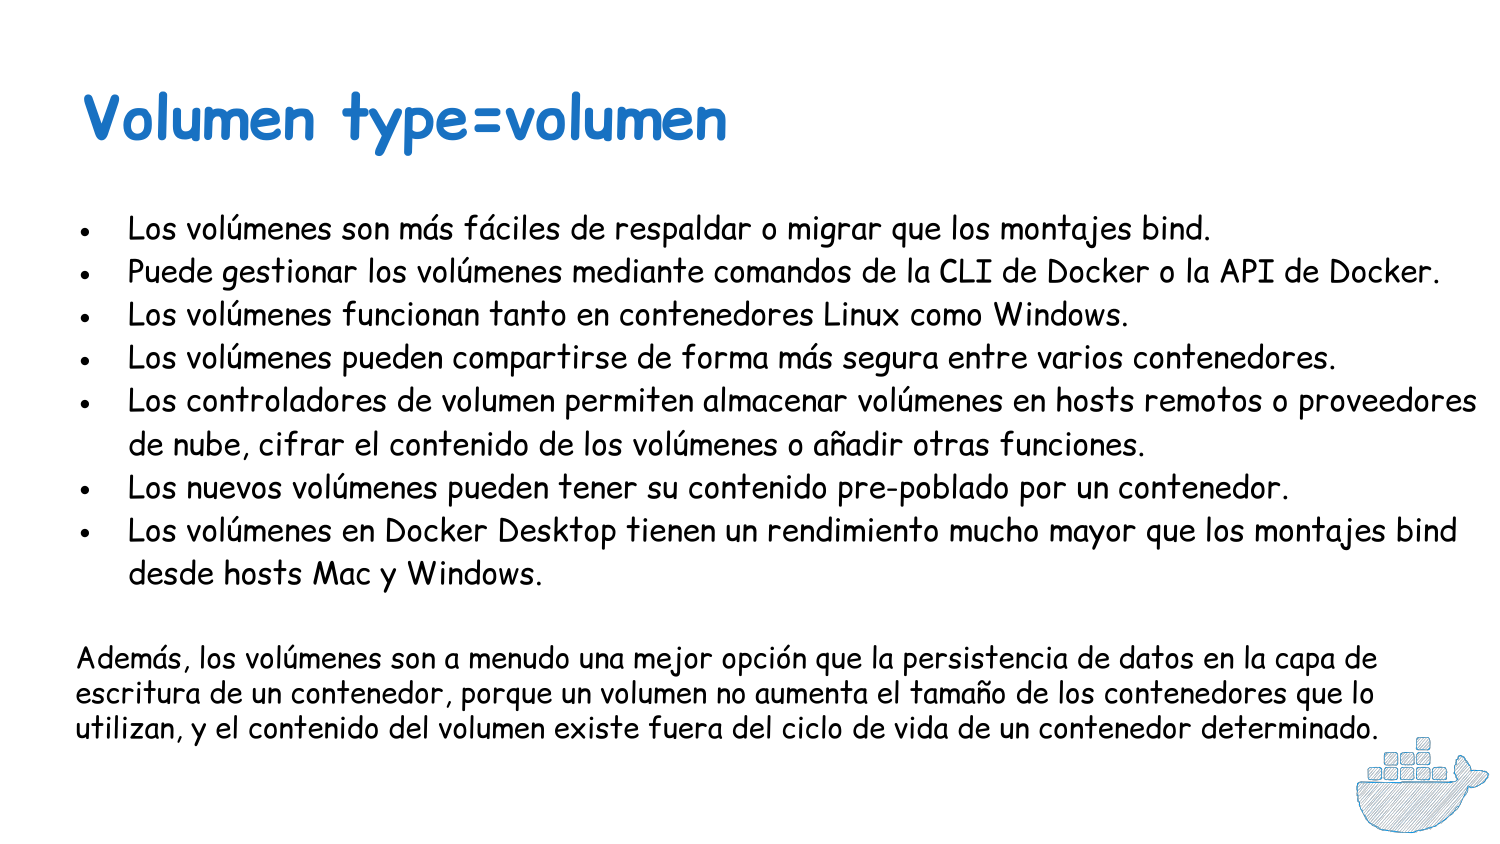

Volumen type=volumen
Los volúmenes son más fáciles de respaldar o migrar que los montajes bind.
Puede gestionar los volúmenes mediante comandos de la CLI de Docker o la API de Docker.
Los volúmenes funcionan tanto en contenedores Linux como Windows.
Los volúmenes pueden compartirse de forma más segura entre varios contenedores.
Los controladores de volumen permiten almacenar volúmenes en hosts remotos o proveedores de nube, cifrar el contenido de los volúmenes o añadir otras funciones.
Los nuevos volúmenes pueden tener su contenido pre-poblado por un contenedor.
Los volúmenes en Docker Desktop tienen un rendimiento mucho mayor que los montajes bind desde hosts Mac y Windows.
Además, los volúmenes son a menudo una mejor opción que la persistencia de datos en la capa de escritura de un contenedor, porque un volumen no aumenta el tamaño de los contenedores que lo utilizan, y el contenido del volumen existe fuera del ciclo de vida de un contenedor determinado.